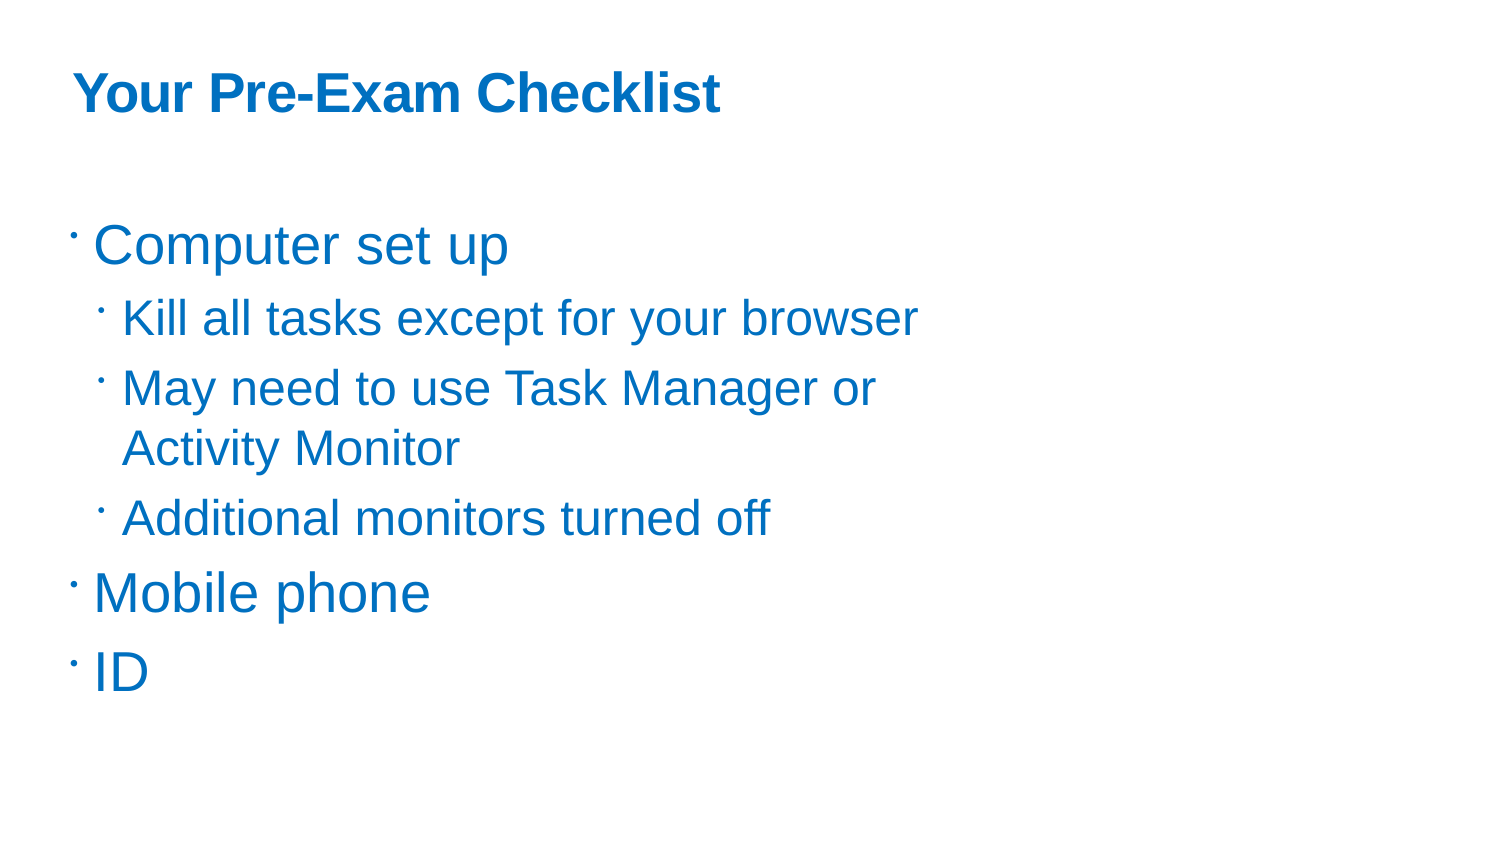

# Your Pre-Exam Checklist
Computer set up
Kill all tasks except for your browser
May need to use Task Manager or Activity Monitor
Additional monitors turned off
Mobile phone
ID